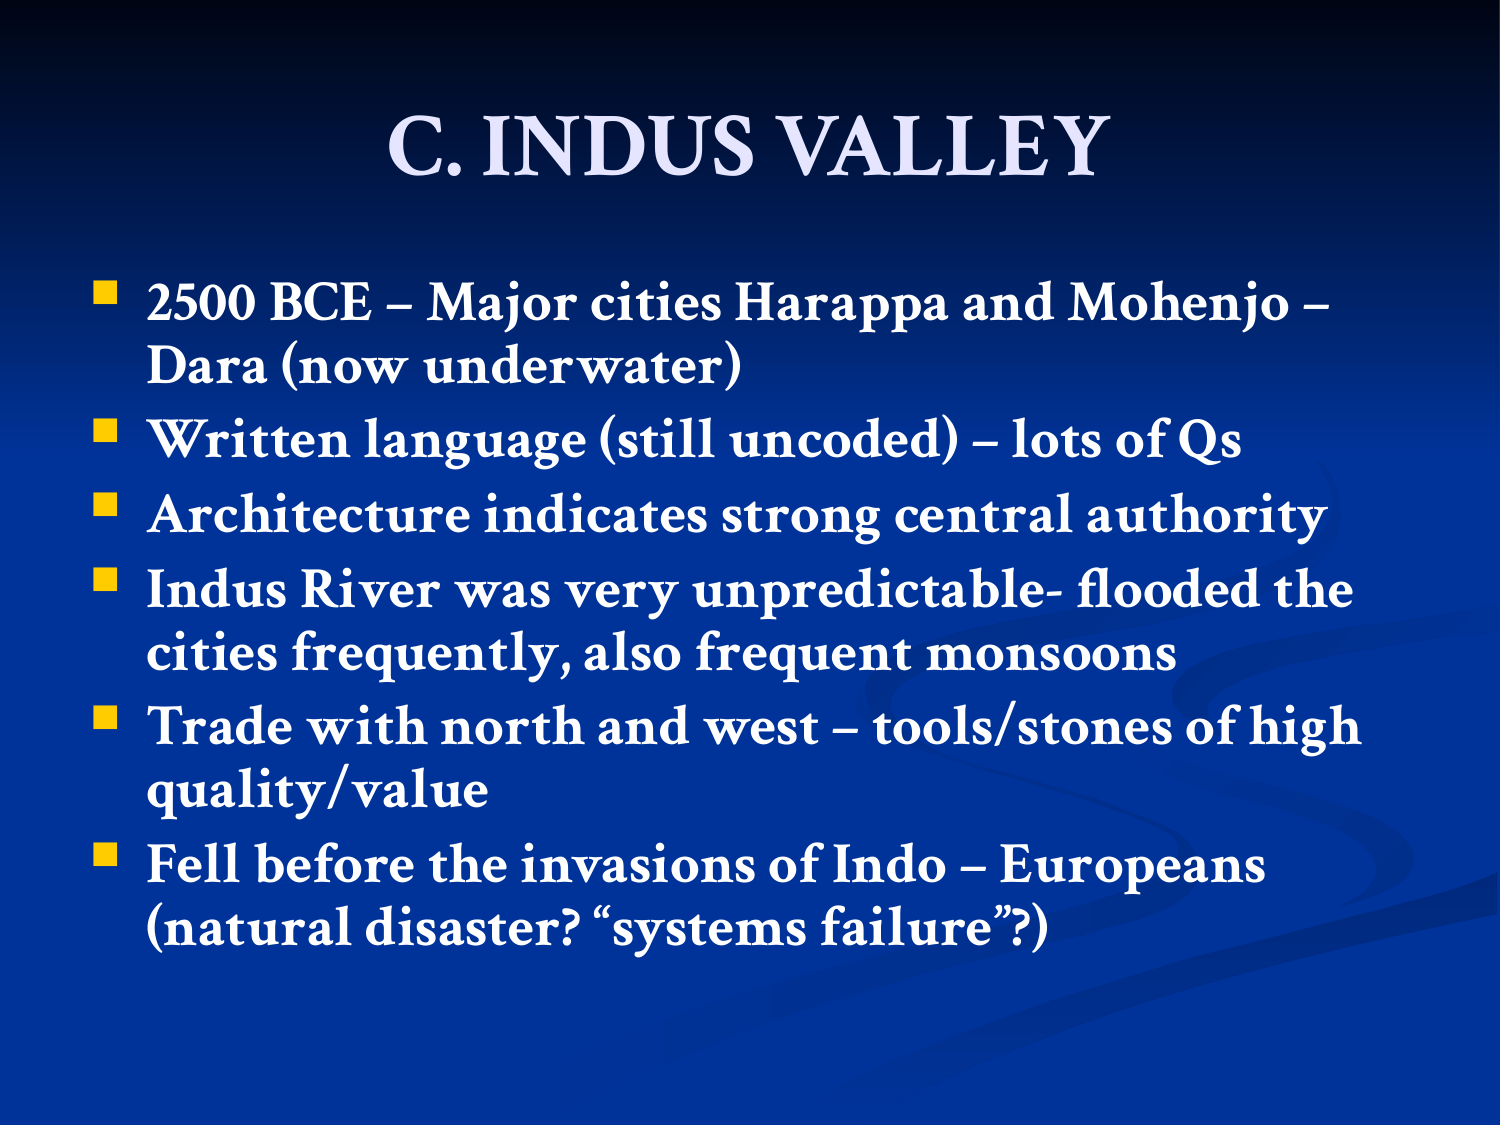

# C. INDUS VALLEY
2500 BCE – Major cities Harappa and Mohenjo – Dara (now underwater)
Written language (still uncoded) – lots of Qs
Architecture indicates strong central authority
Indus River was very unpredictable- flooded the cities frequently, also frequent monsoons
Trade with north and west – tools/stones of high quality/value
Fell before the invasions of Indo – Europeans (natural disaster? “systems failure”?)